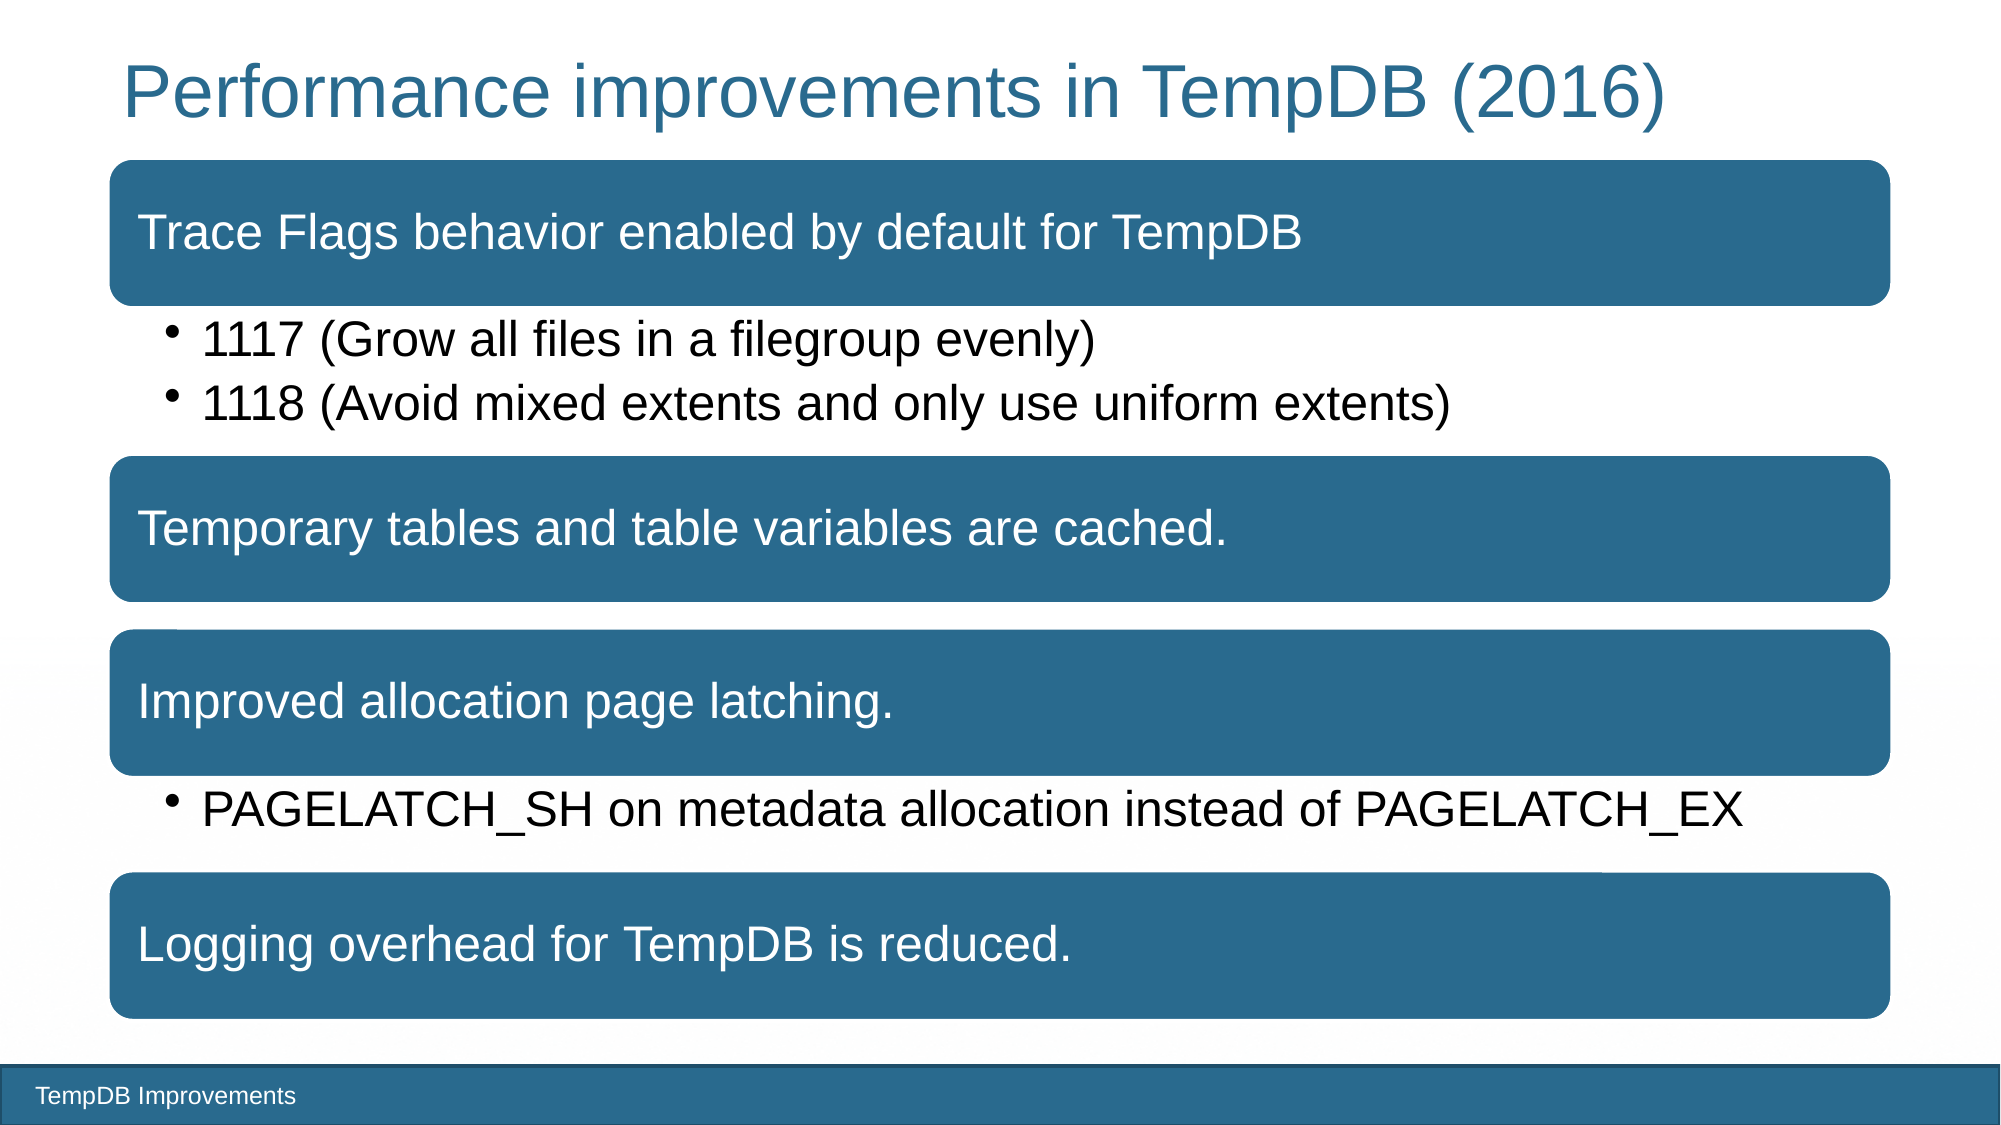

# Performance improvements in TempDB (2016)
Trace Flags behavior enabled by default for TempDB
1117 (Grow all files in a filegroup evenly)
1118 (Avoid mixed extents and only use uniform extents)
Temporary tables and table variables are cached.
Improved allocation page latching.
PAGELATCH_SH on metadata allocation instead of PAGELATCH_EX
Logging overhead for TempDB is reduced.